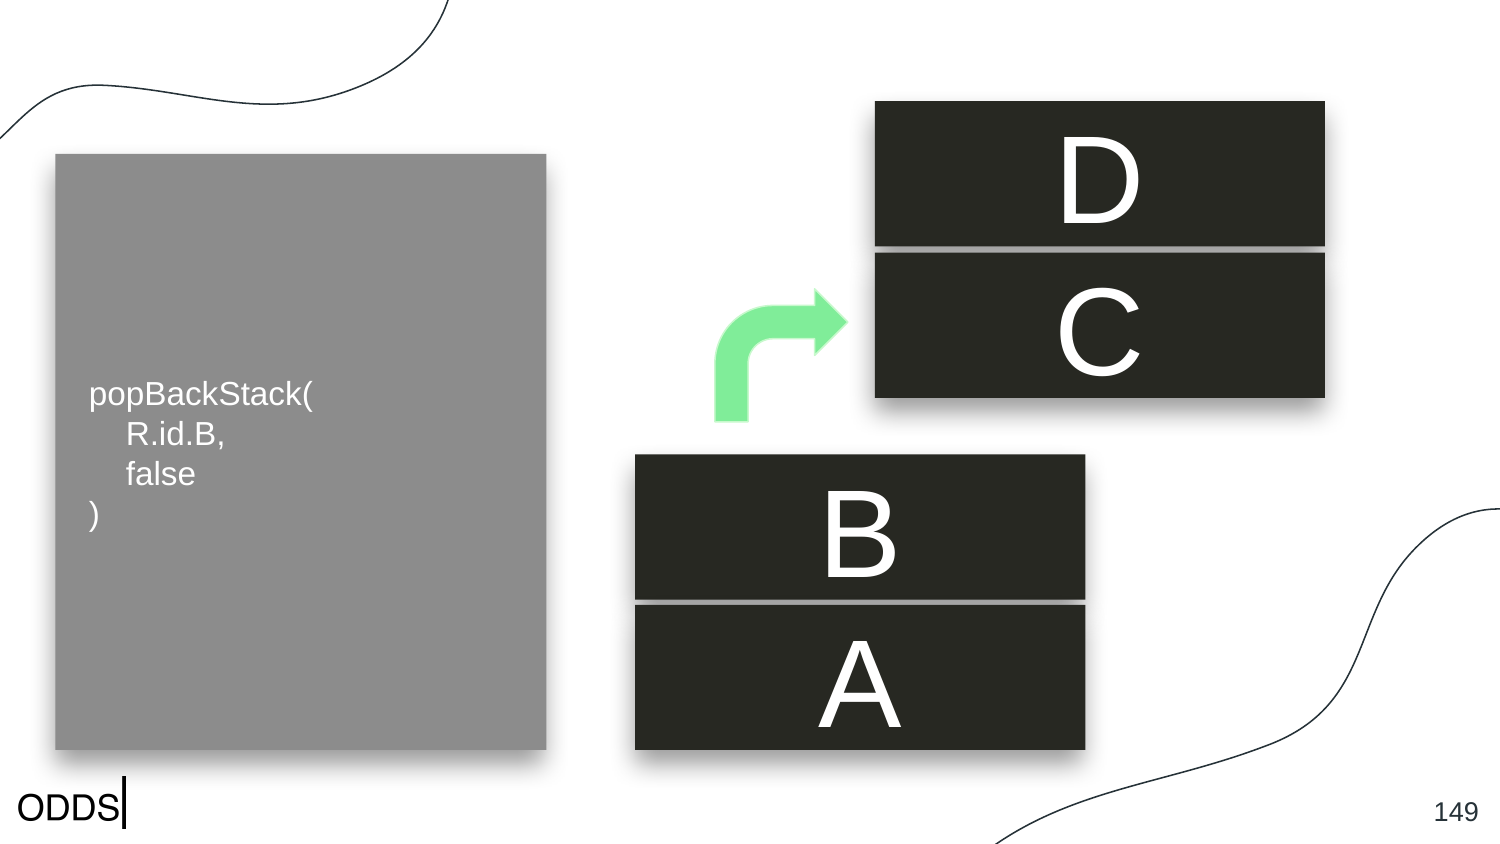

D
  popBackStack(
      R.id.B,
      false
  )
C

B
A
149